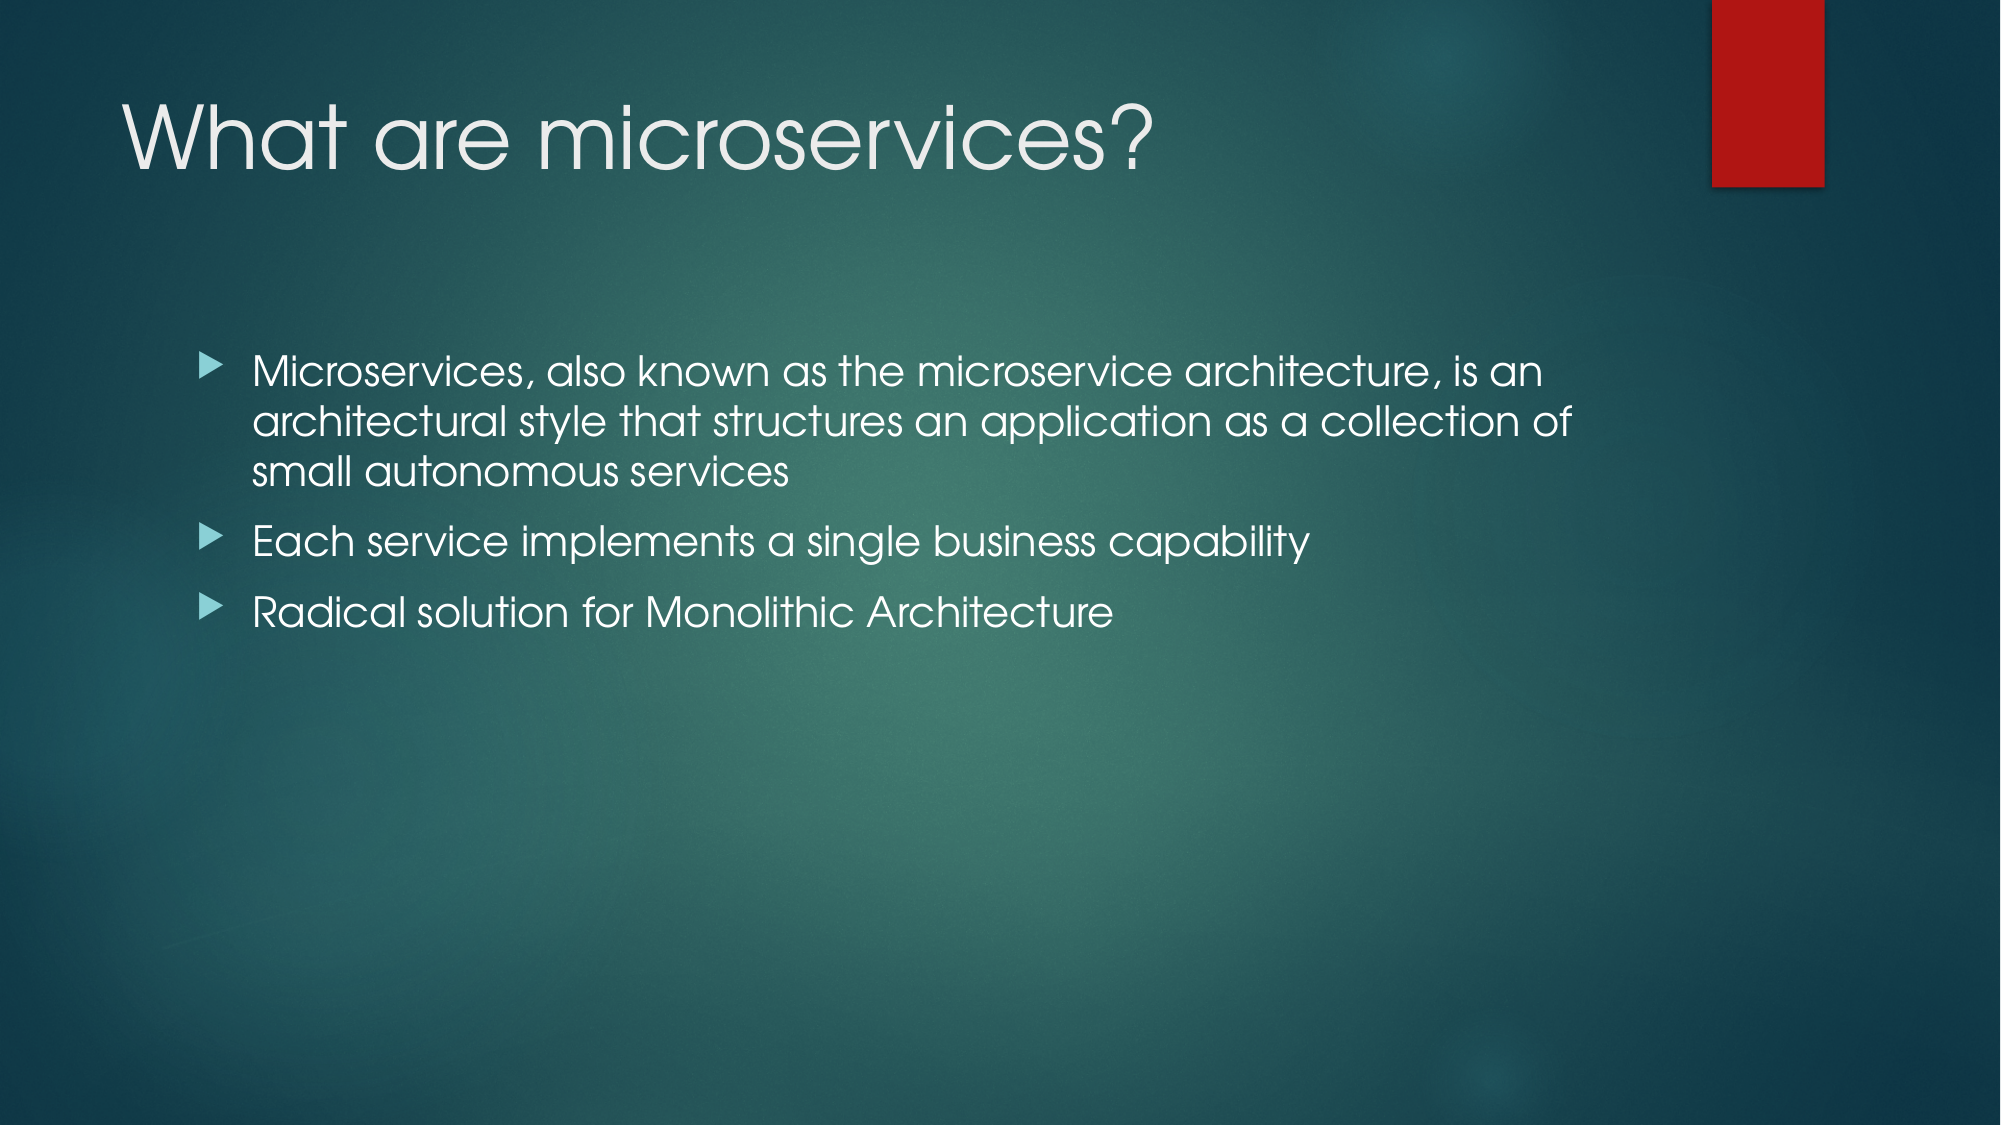

# What are microservices?
Microservices, also known as the microservice architecture, is an architectural style that structures an application as a collection of small autonomous services
Each service implements a single business capability
Radical solution for Monolithic Architecture